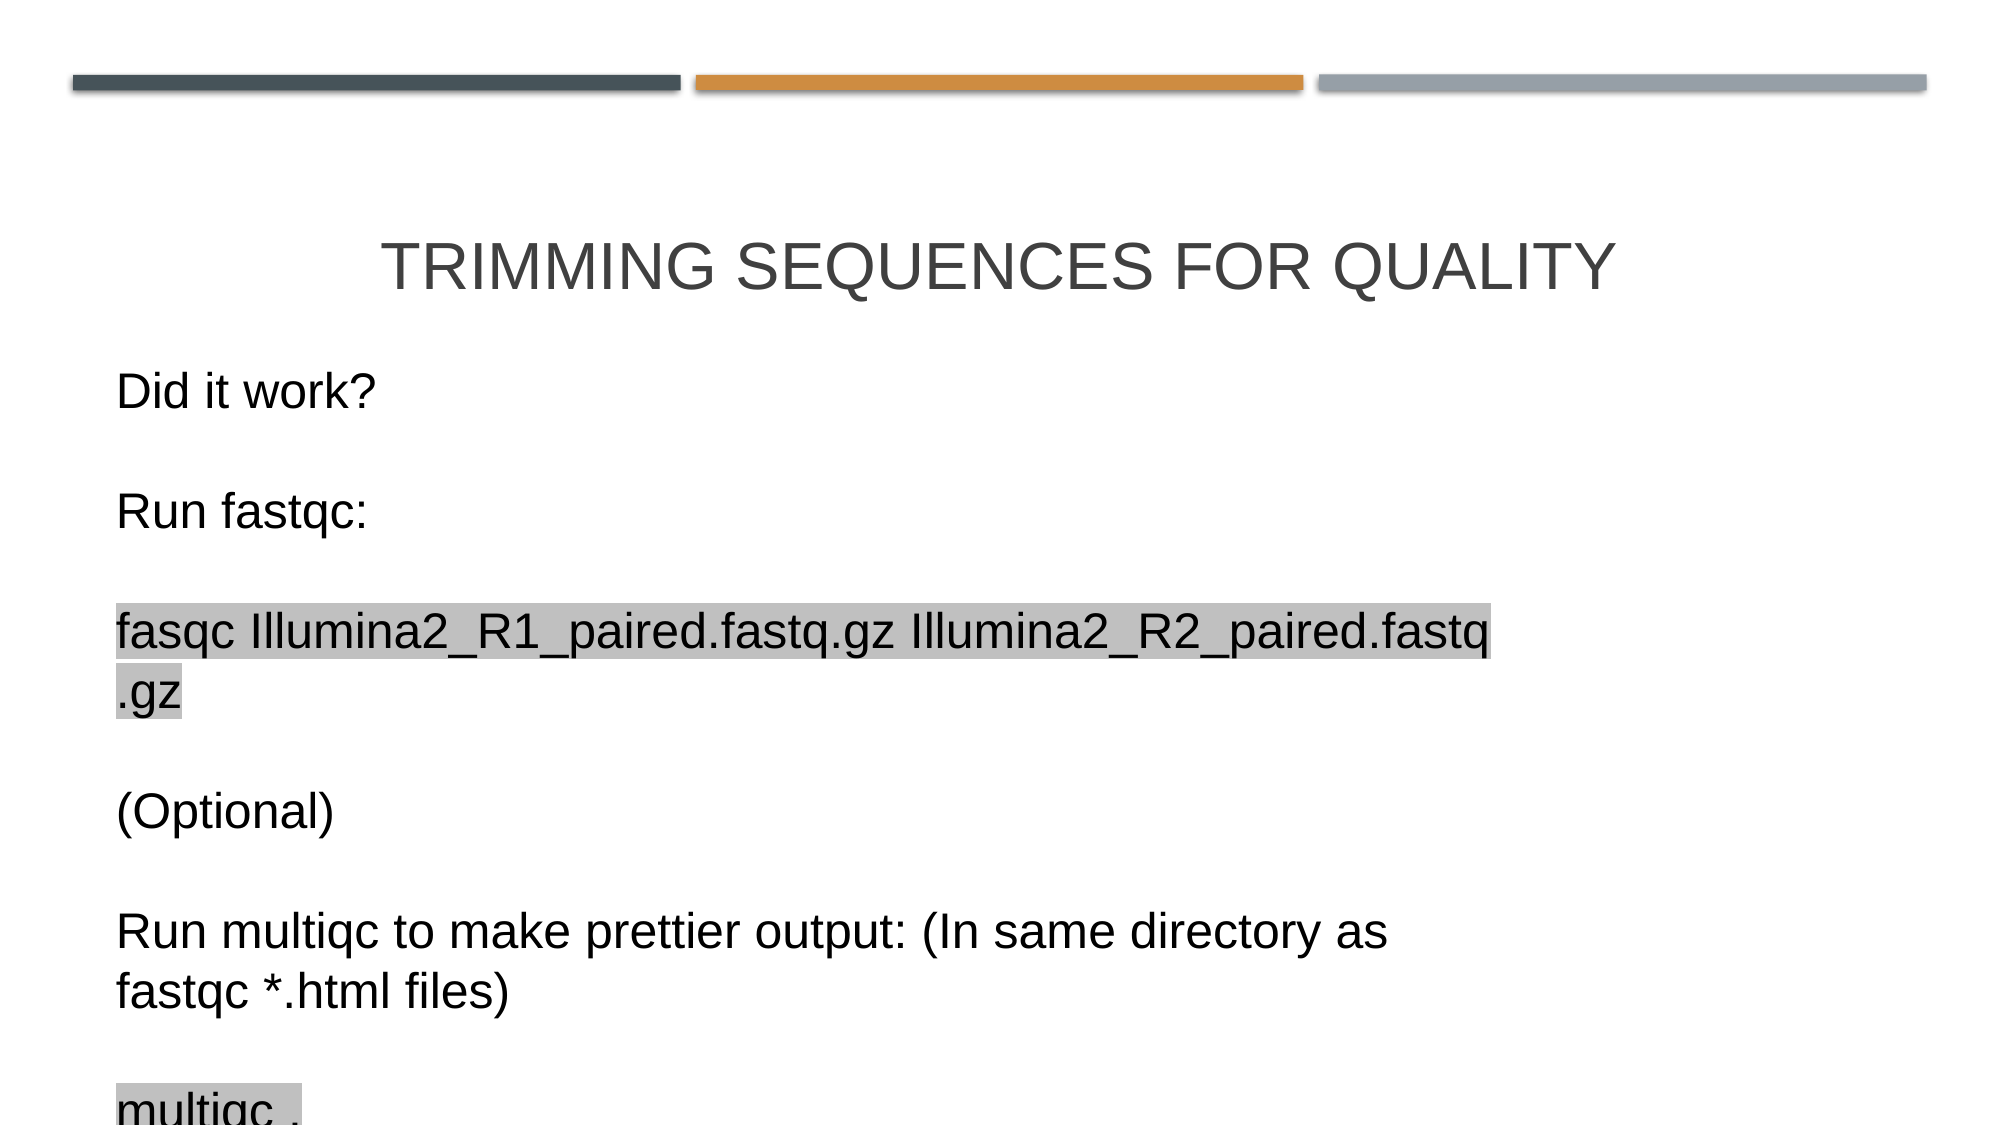

# Trimming sequences for quality
Did it work?

Run fastqc:

fasqc Illumina2_R1_paired.fastq.gz Illumina2_R2_paired.fastq.gz

(Optional)

Run multiqc to make prettier output: (In same directory as fastqc *.html files)

multiqc .